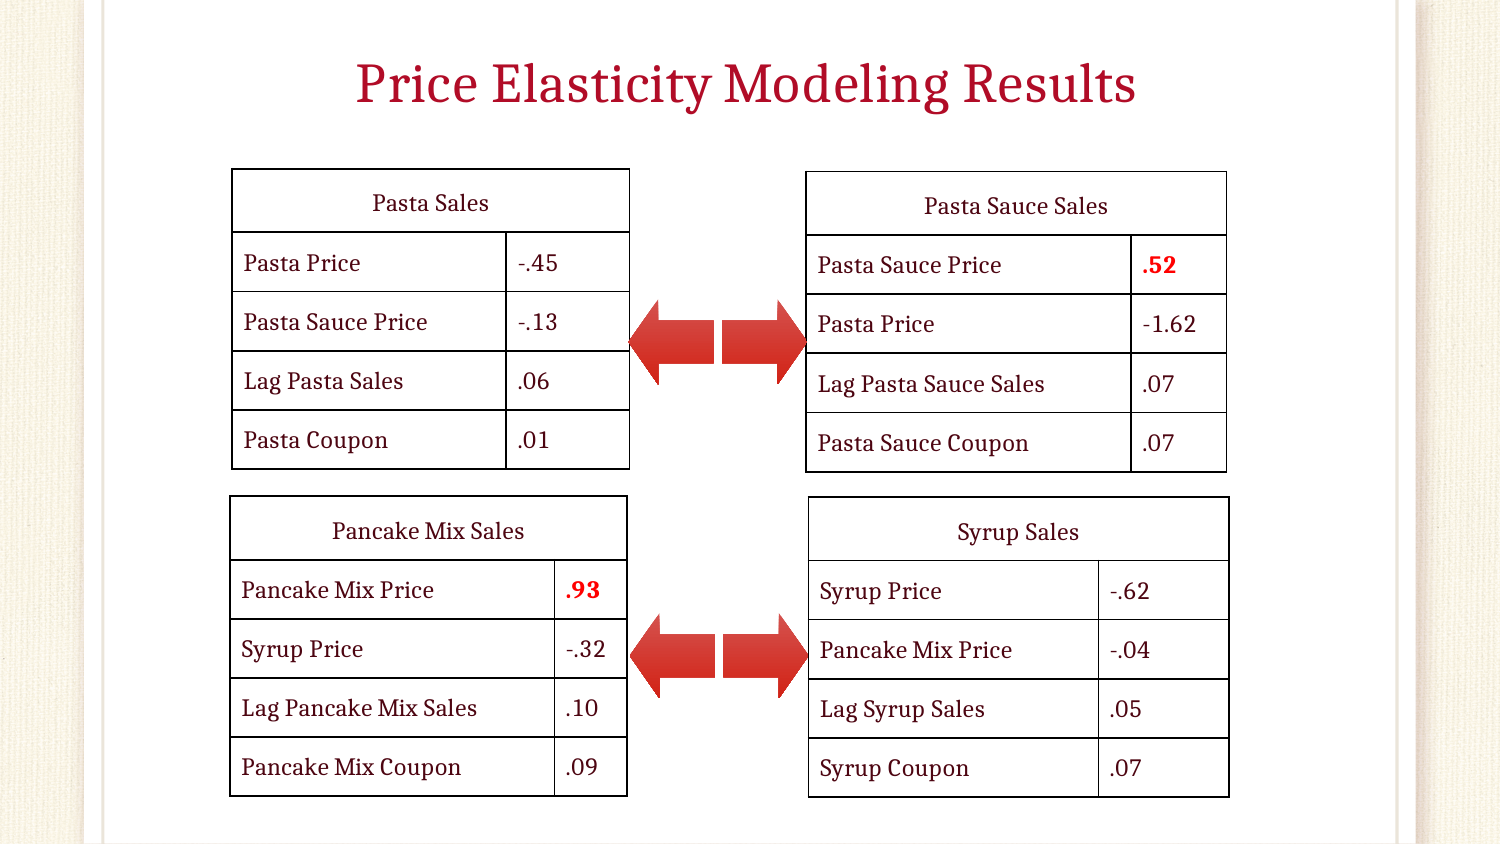

# Price Elasticity Modeling Results
| Pasta Sales |  |
| --- | --- |
| Pasta Price | -.45 |
| Pasta Sauce Price | -.13 |
| Lag Pasta Sales | .06 |
| Pasta Coupon | .01 |
| Pasta Sauce Sales |  |
| --- | --- |
| Pasta Sauce Price | .52 |
| Pasta Price | -1.62 |
| Lag Pasta Sauce Sales | .07 |
| Pasta Sauce Coupon | .07 |

| Pancake Mix Sales |  |
| --- | --- |
| Pancake Mix Price | .93 |
| Syrup Price | -.32 |
| Lag Pancake Mix Sales | .10 |
| Pancake Mix Coupon | .09 |
| Syrup Sales |  |
| --- | --- |
| Syrup Price | -.62 |
| Pancake Mix Price | -.04 |
| Lag Syrup Sales | .05 |
| Syrup Coupon | .07 |